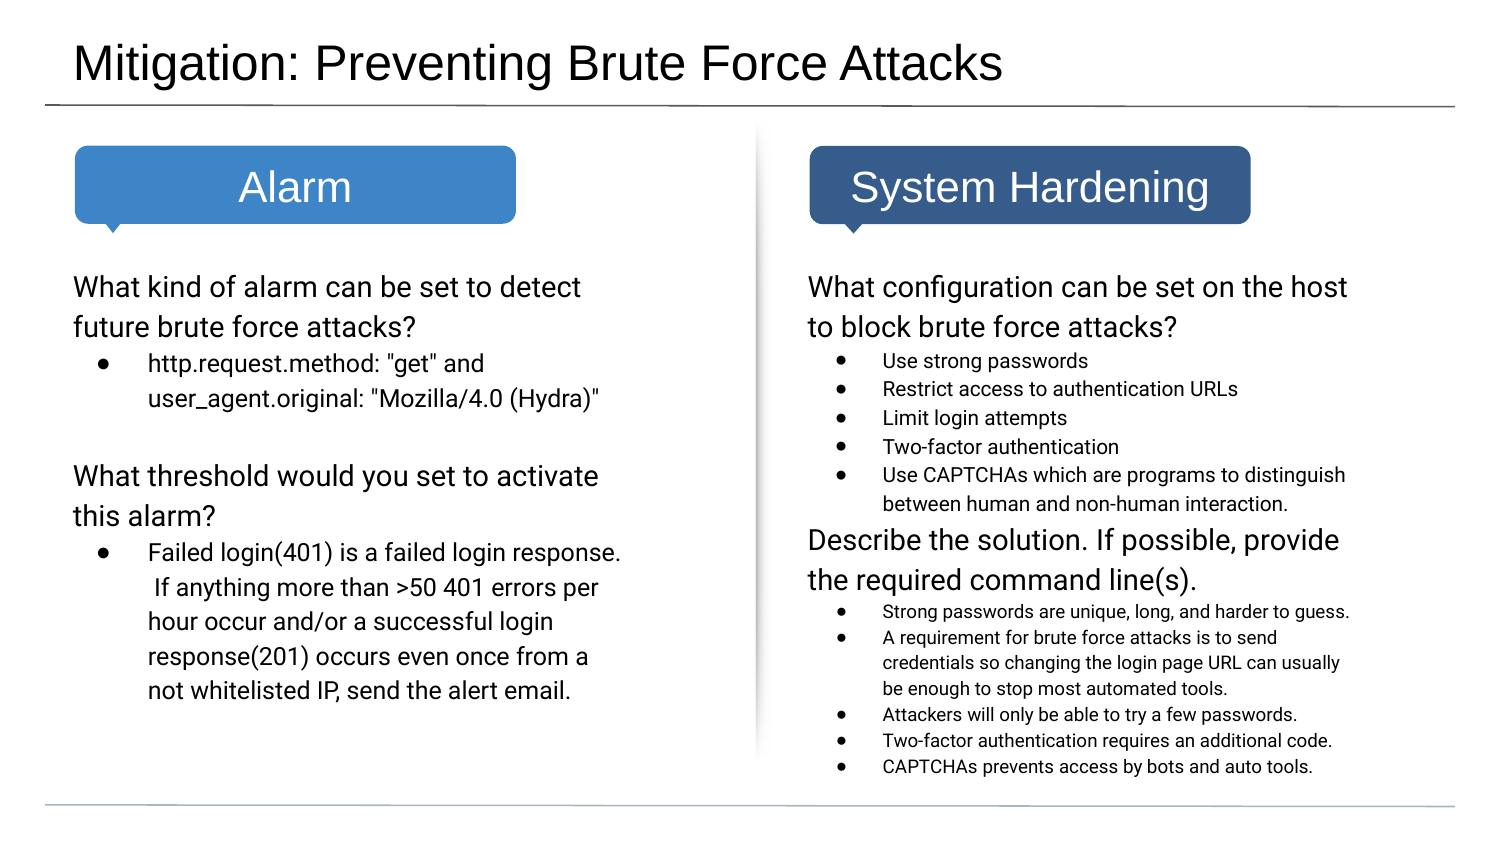

# Mitigation: Preventing Brute Force Attacks
What kind of alarm can be set to detect future brute force attacks?
http.request.method: "get" and user_agent.original: "Mozilla/4.0 (Hydra)"

What threshold would you set to activate this alarm?
Failed login(401) is a failed login response.  If anything more than >50 401 errors per hour occur and/or a successful login response(201) occurs even once from a not whitelisted IP, send the alert email.
What configuration can be set on the host to block brute force attacks?
Use strong passwords
Restrict access to authentication URLs
Limit login attempts
Two-factor authentication
Use CAPTCHAs which are programs to distinguish between human and non-human interaction.
Describe the solution. If possible, provide the required command line(s).
Strong passwords are unique, long, and harder to guess.
A requirement for brute force attacks is to send credentials so changing the login page URL can usually be enough to stop most automated tools.
Attackers will only be able to try a few passwords.
Two-factor authentication requires an additional code.
CAPTCHAs prevents access by bots and auto tools.